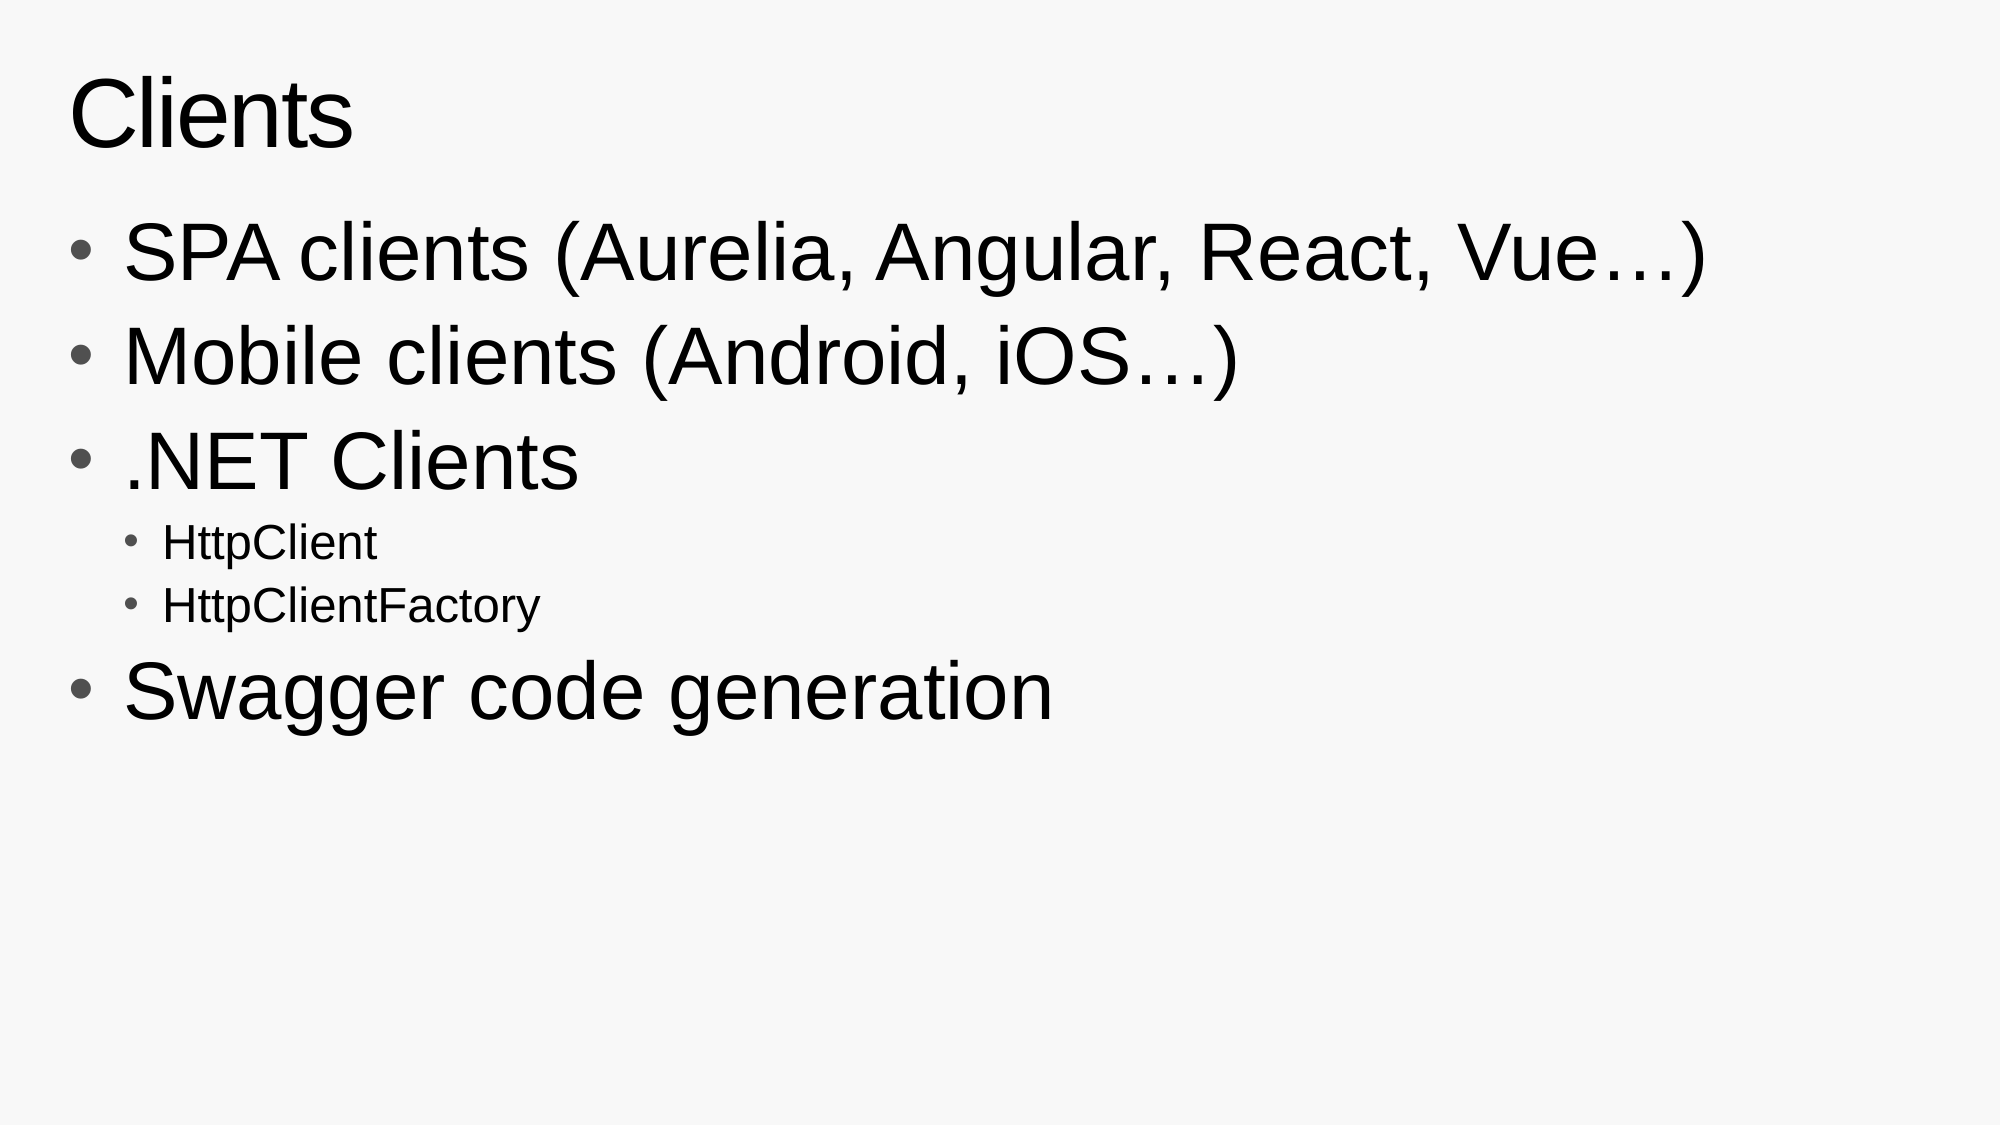

# Clients
SPA clients (Aurelia, Angular, React, Vue…)
Mobile clients (Android, iOS…)
.NET Clients
HttpClient
HttpClientFactory
Swagger code generation